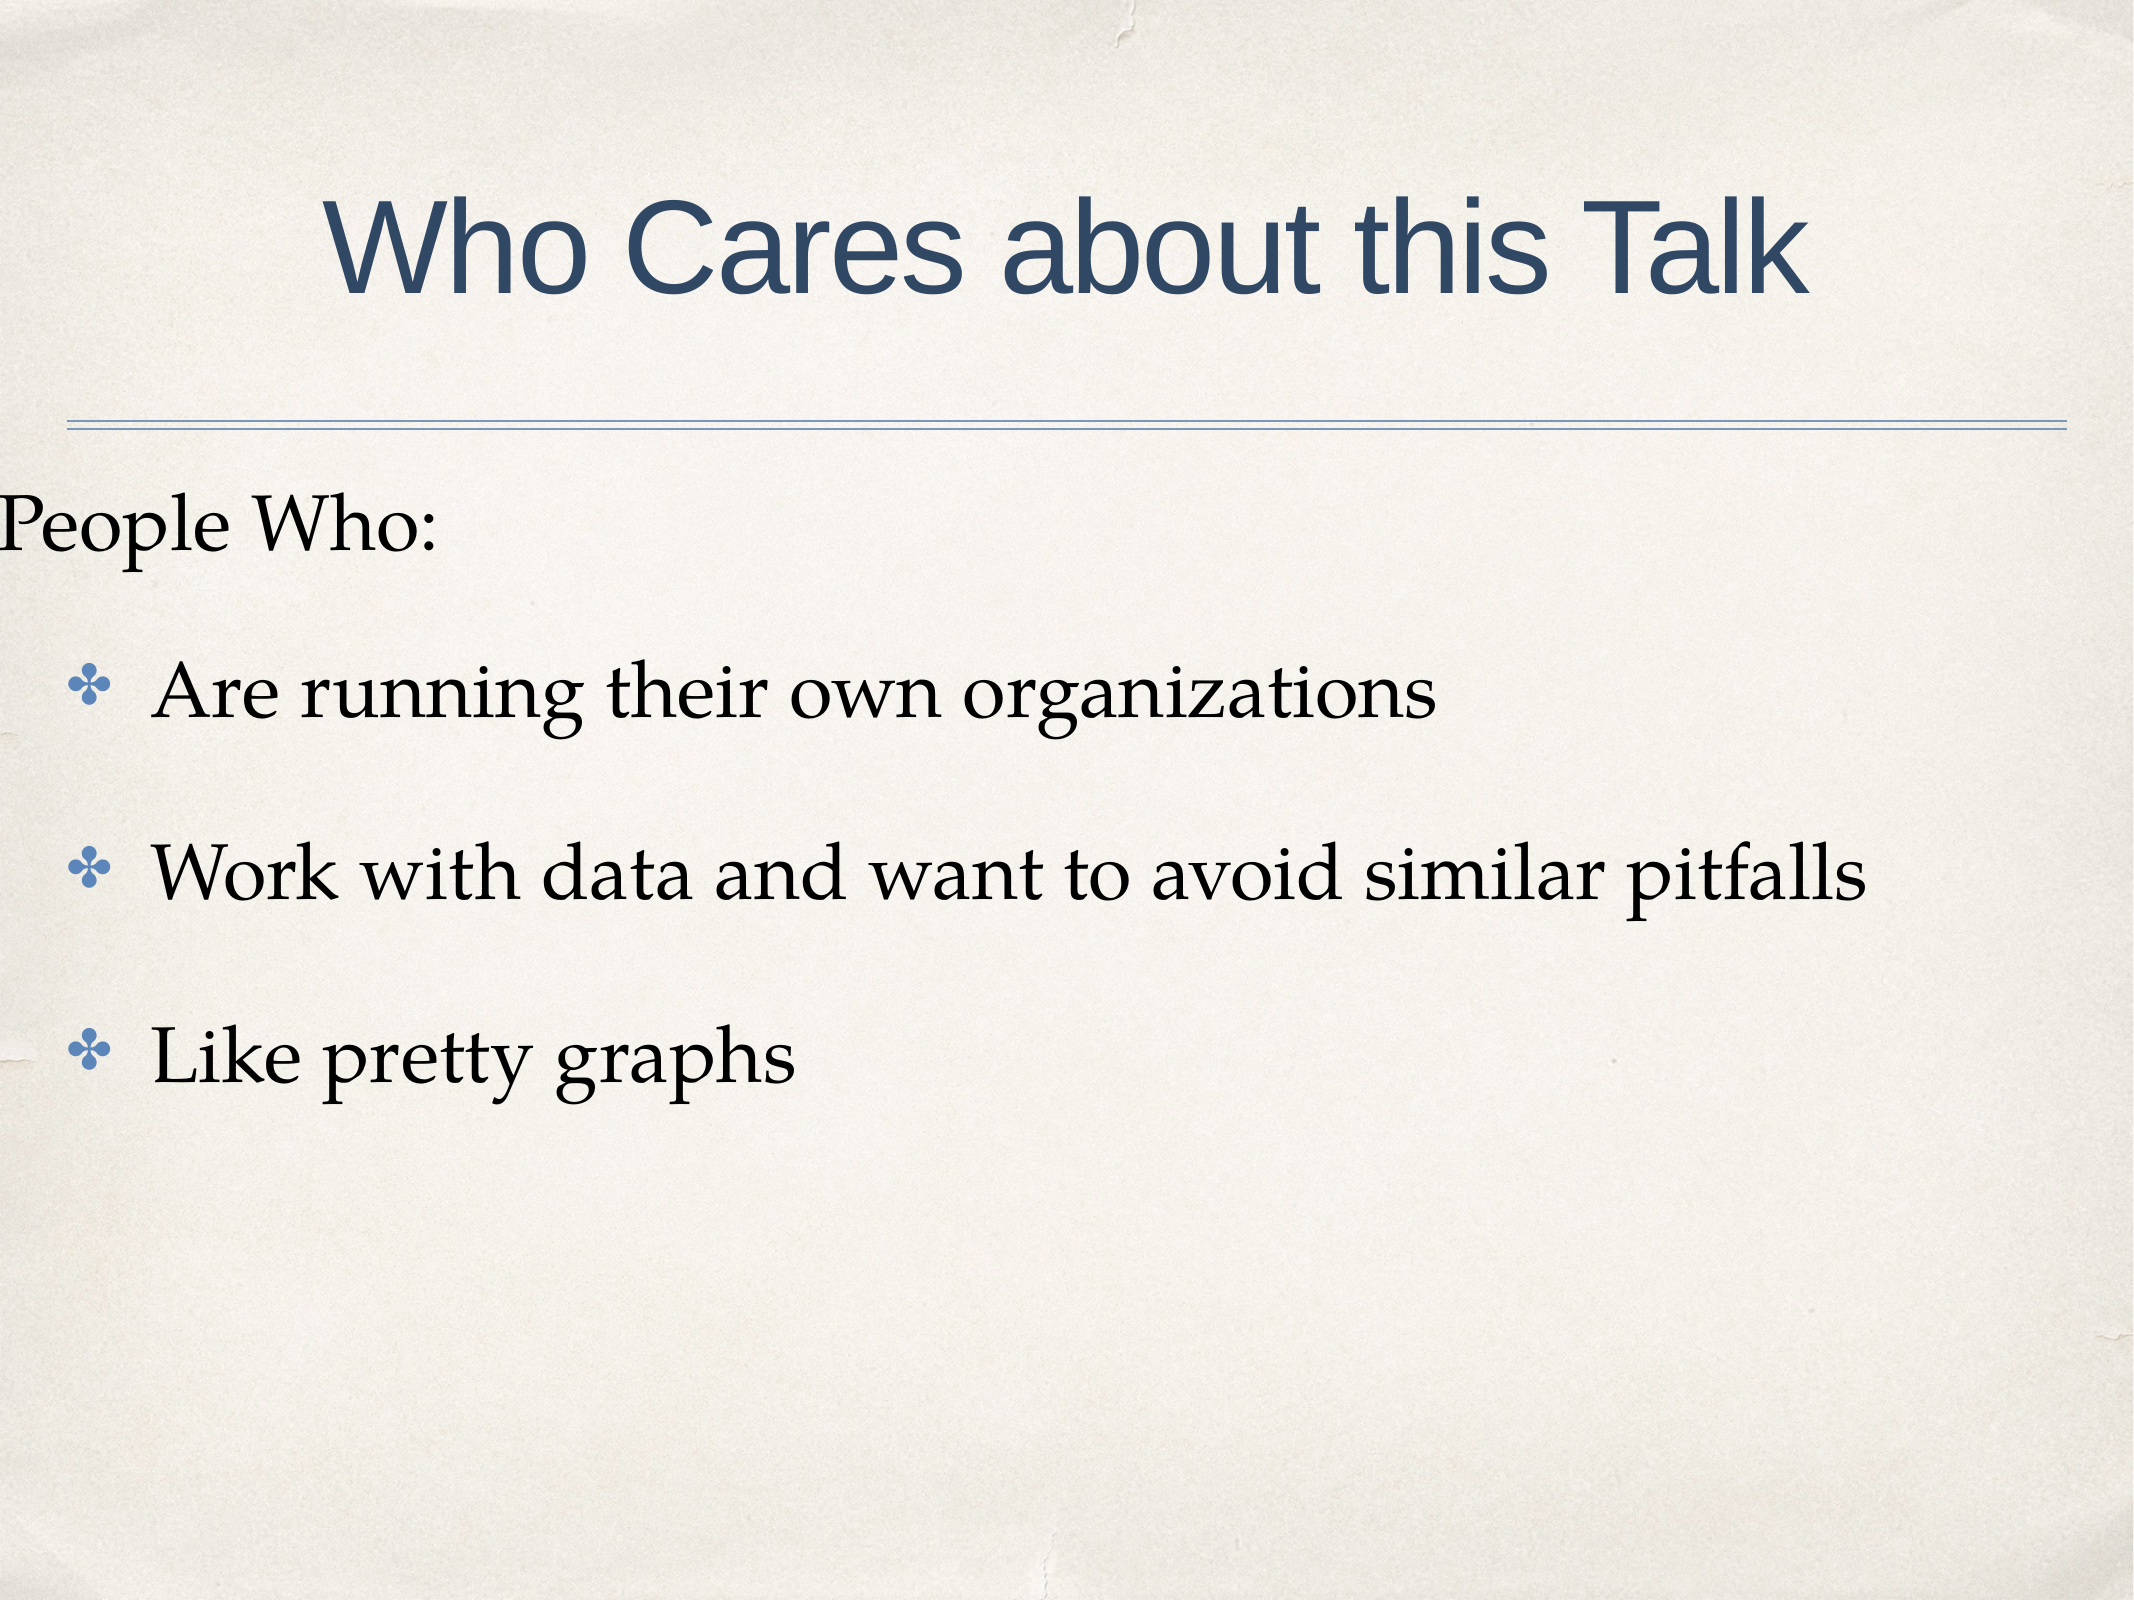

# Who Cares about this Talk
People Who:
Are running their own organizations
Work with data and want to avoid similar pitfalls
Like pretty graphs